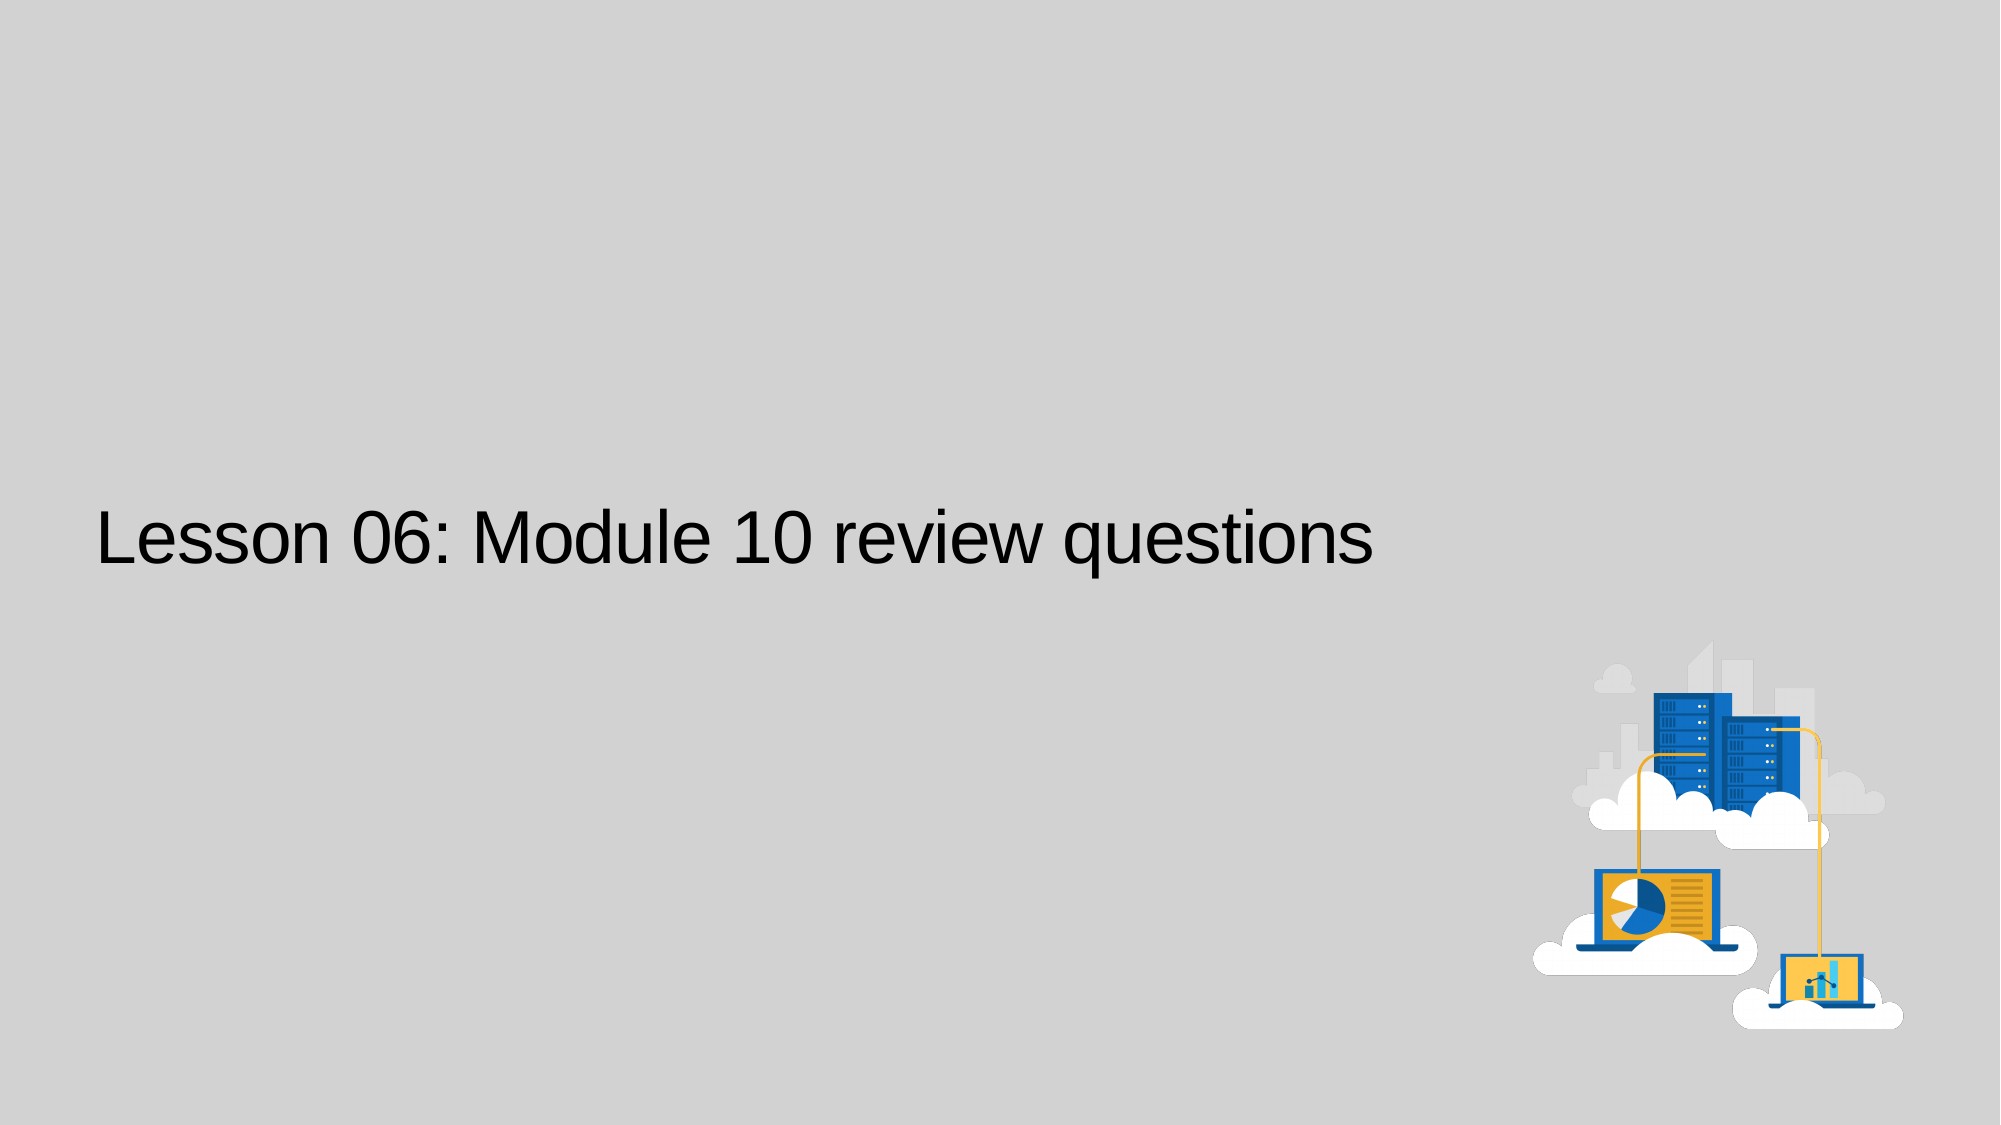

# Lesson 06: Module 10 review questions